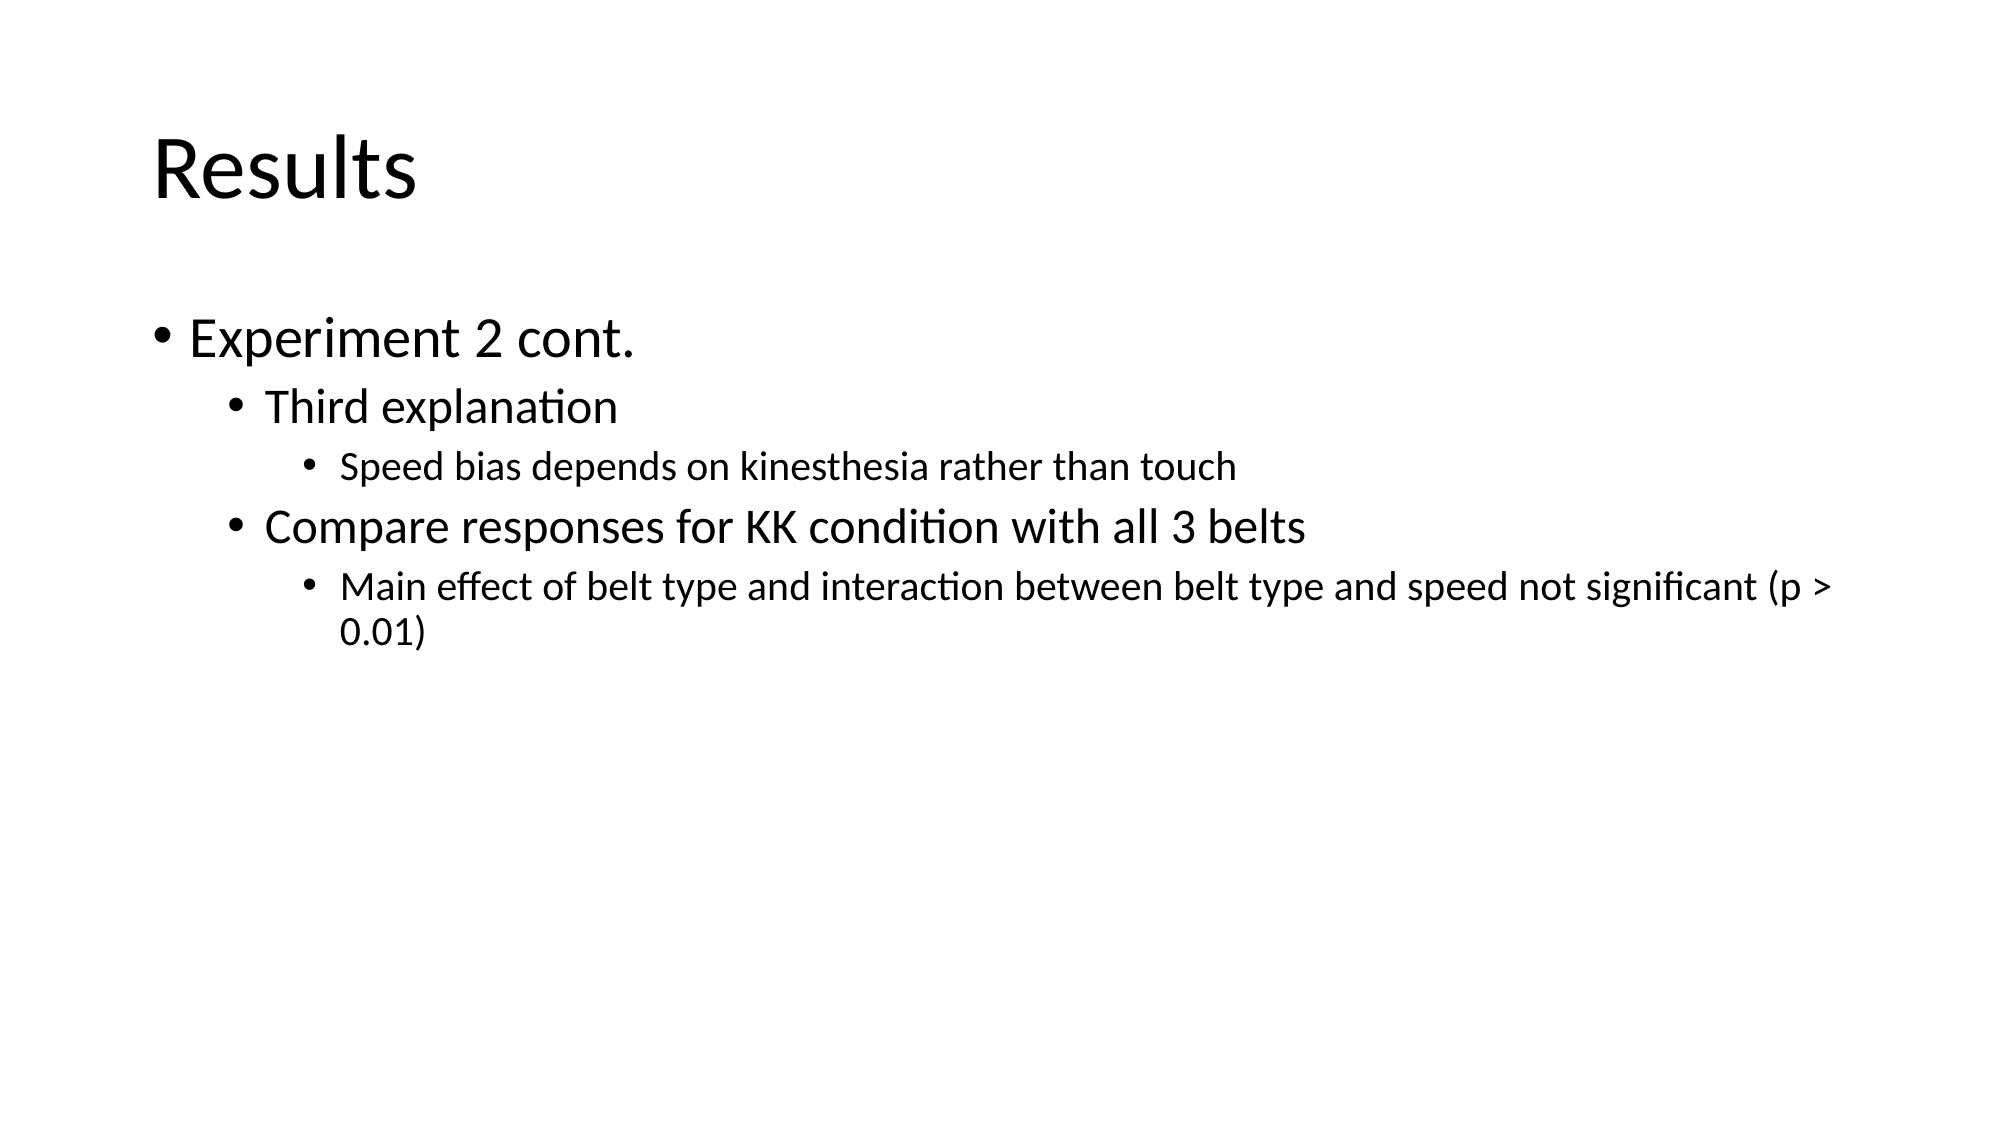

# Results
Experiment 2 cont.
Third explanation
Speed bias depends on kinesthesia rather than touch
Compare responses for KK condition with all 3 belts
Main effect of belt type and interaction between belt type and speed not significant (p > 0.01)